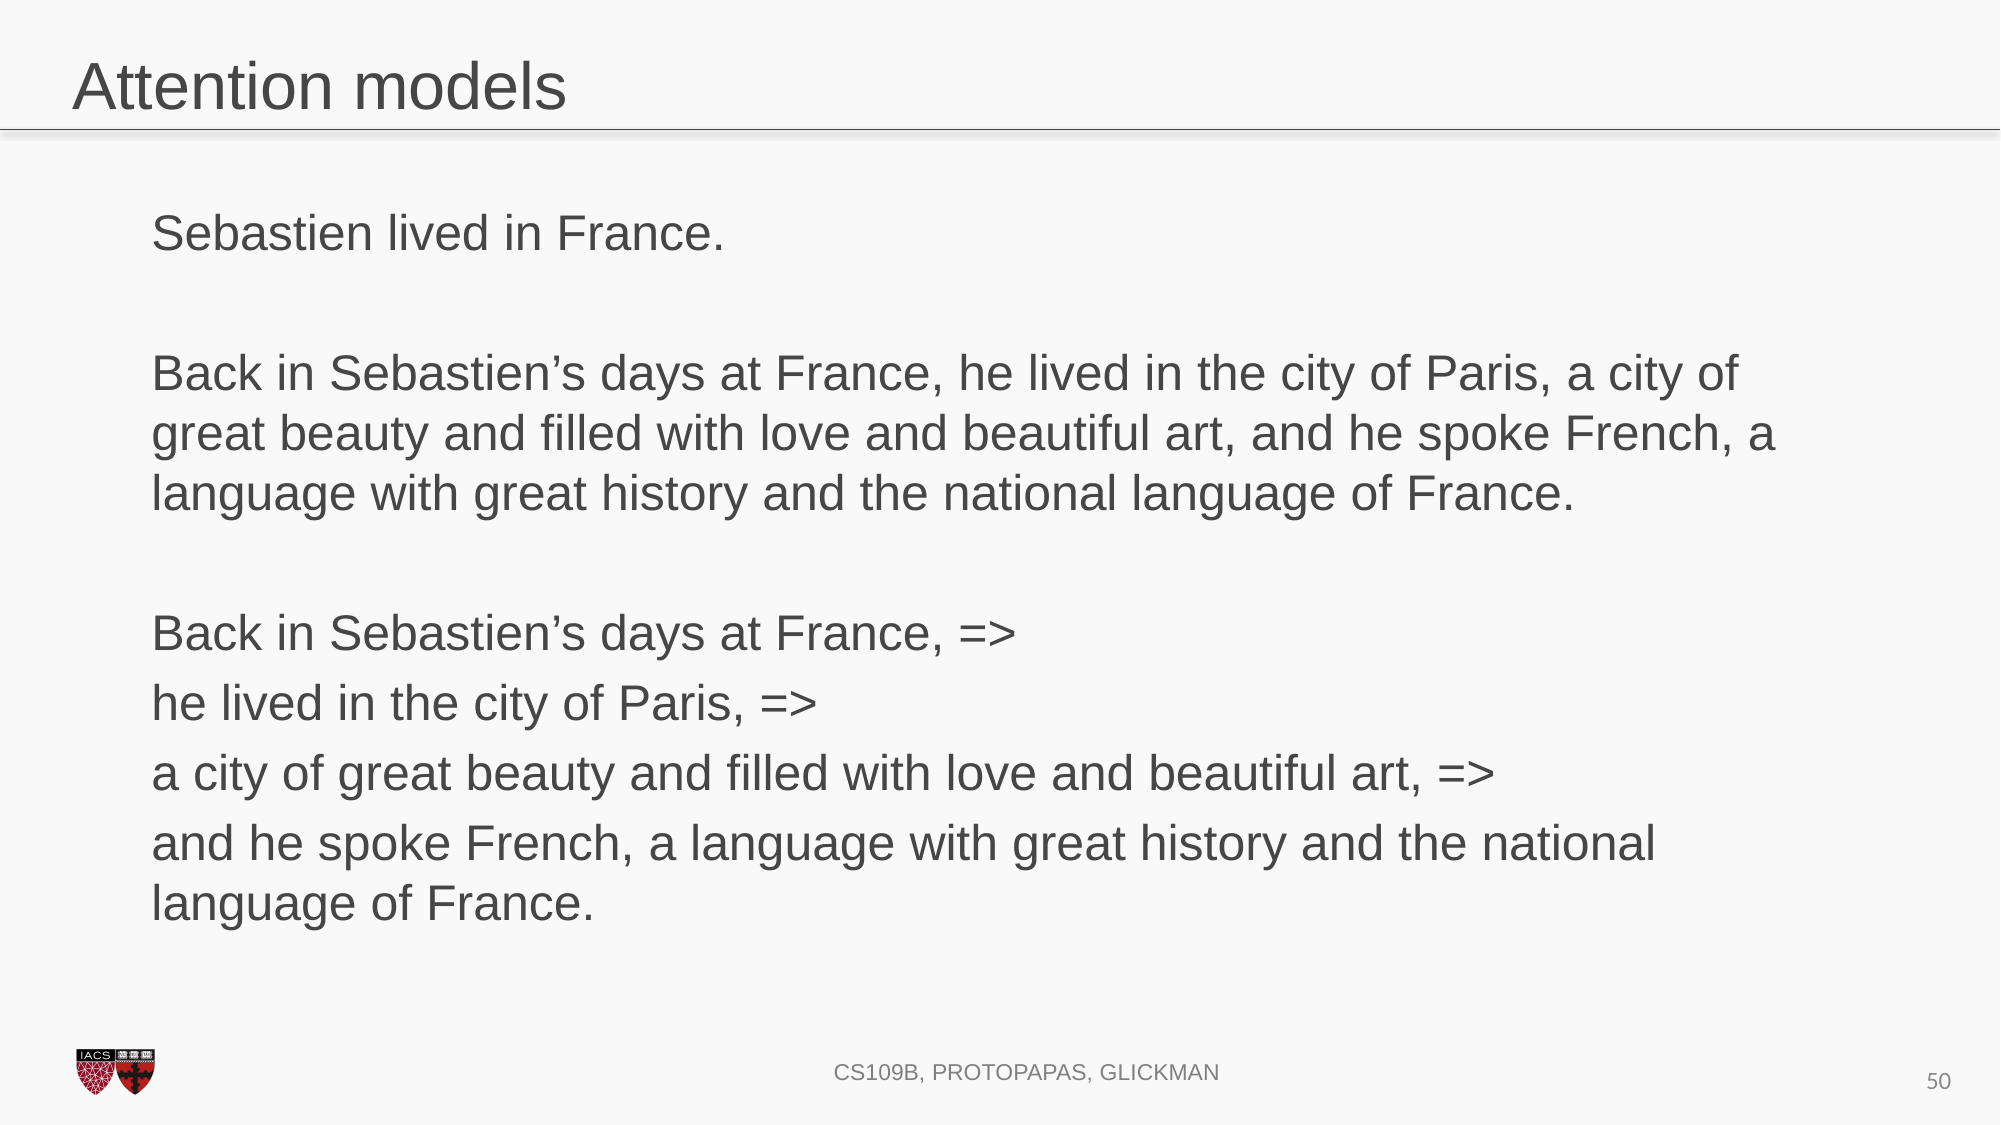

# Attention models
Sebastien lived in France.

Back in Sebastien’s days at France, he lived in the city of Paris, a city of great beauty and filled with love and beautiful art, and he spoke French, a language with great history and the national language of France.

Back in Sebastien’s days at France, =>
he lived in the city of Paris, =>
a city of great beauty and filled with love and beautiful art, =>
and he spoke French, a language with great history and the national language of France.

50